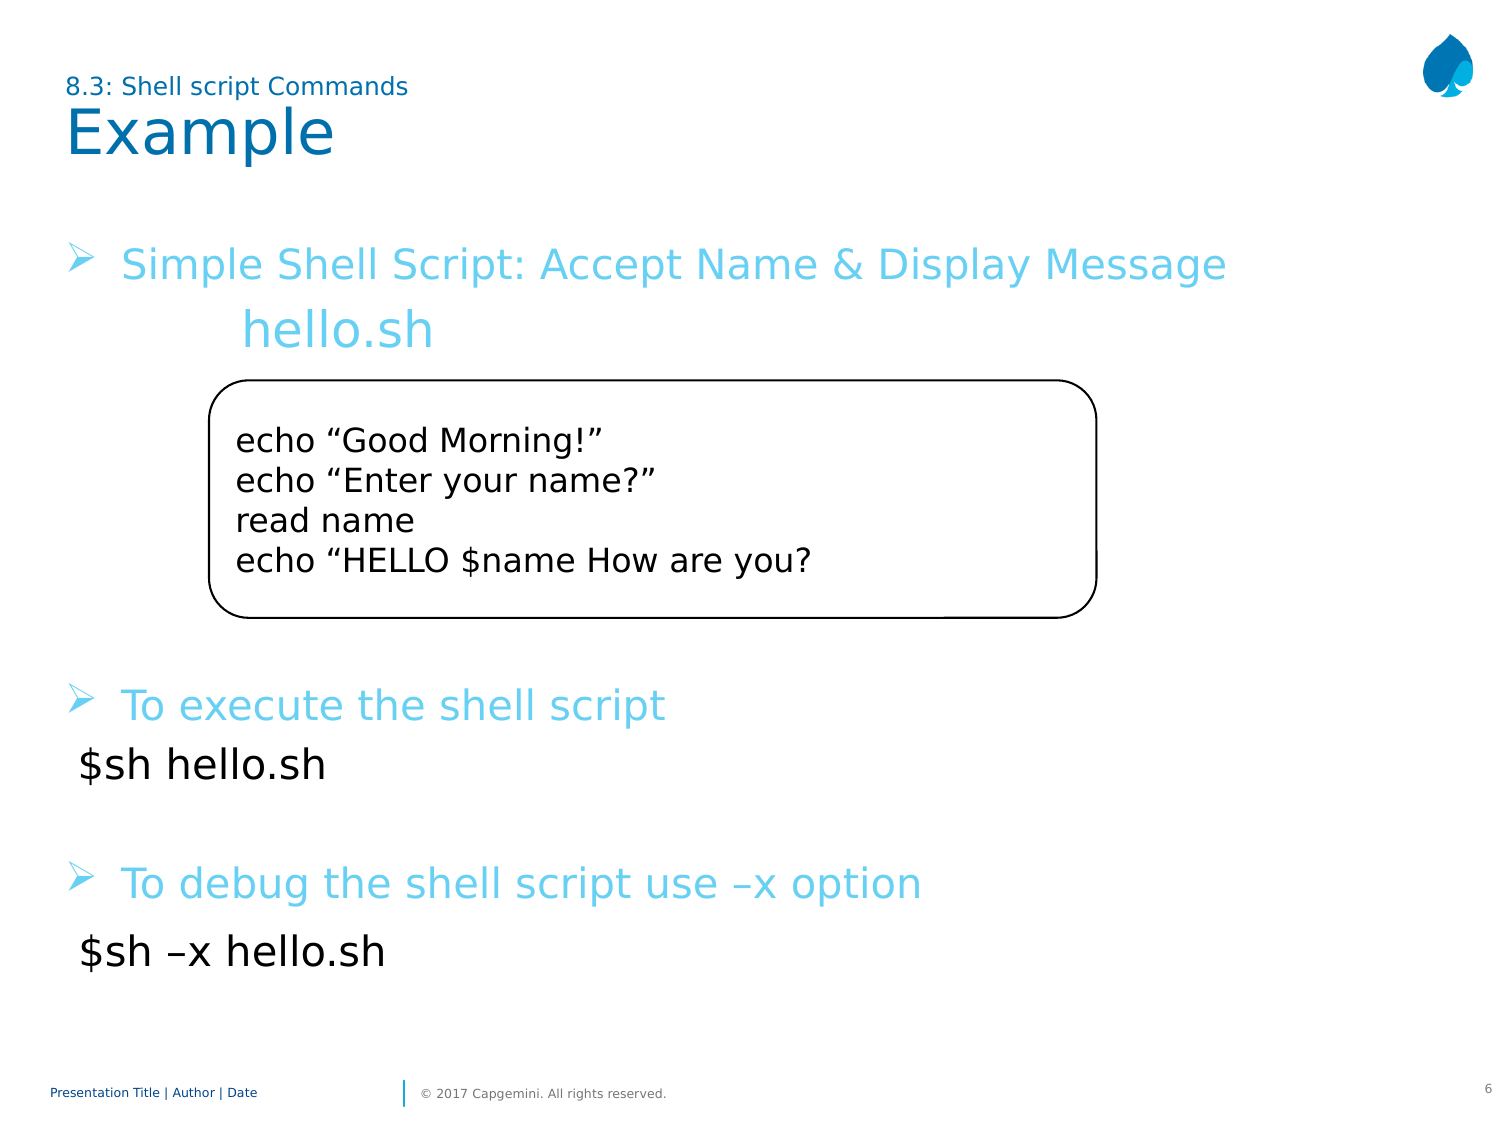

# 8.3: Shell script Commands Example
Simple Shell Script: Accept Name & Display Message
           hello.sh

To execute the shell script
 $sh hello.sh

To debug the shell script use –x option
 $sh –x hello.sh
echo “Good Morning!”
echo “Enter your name?”
read name
echo “HELLO $name How are you?